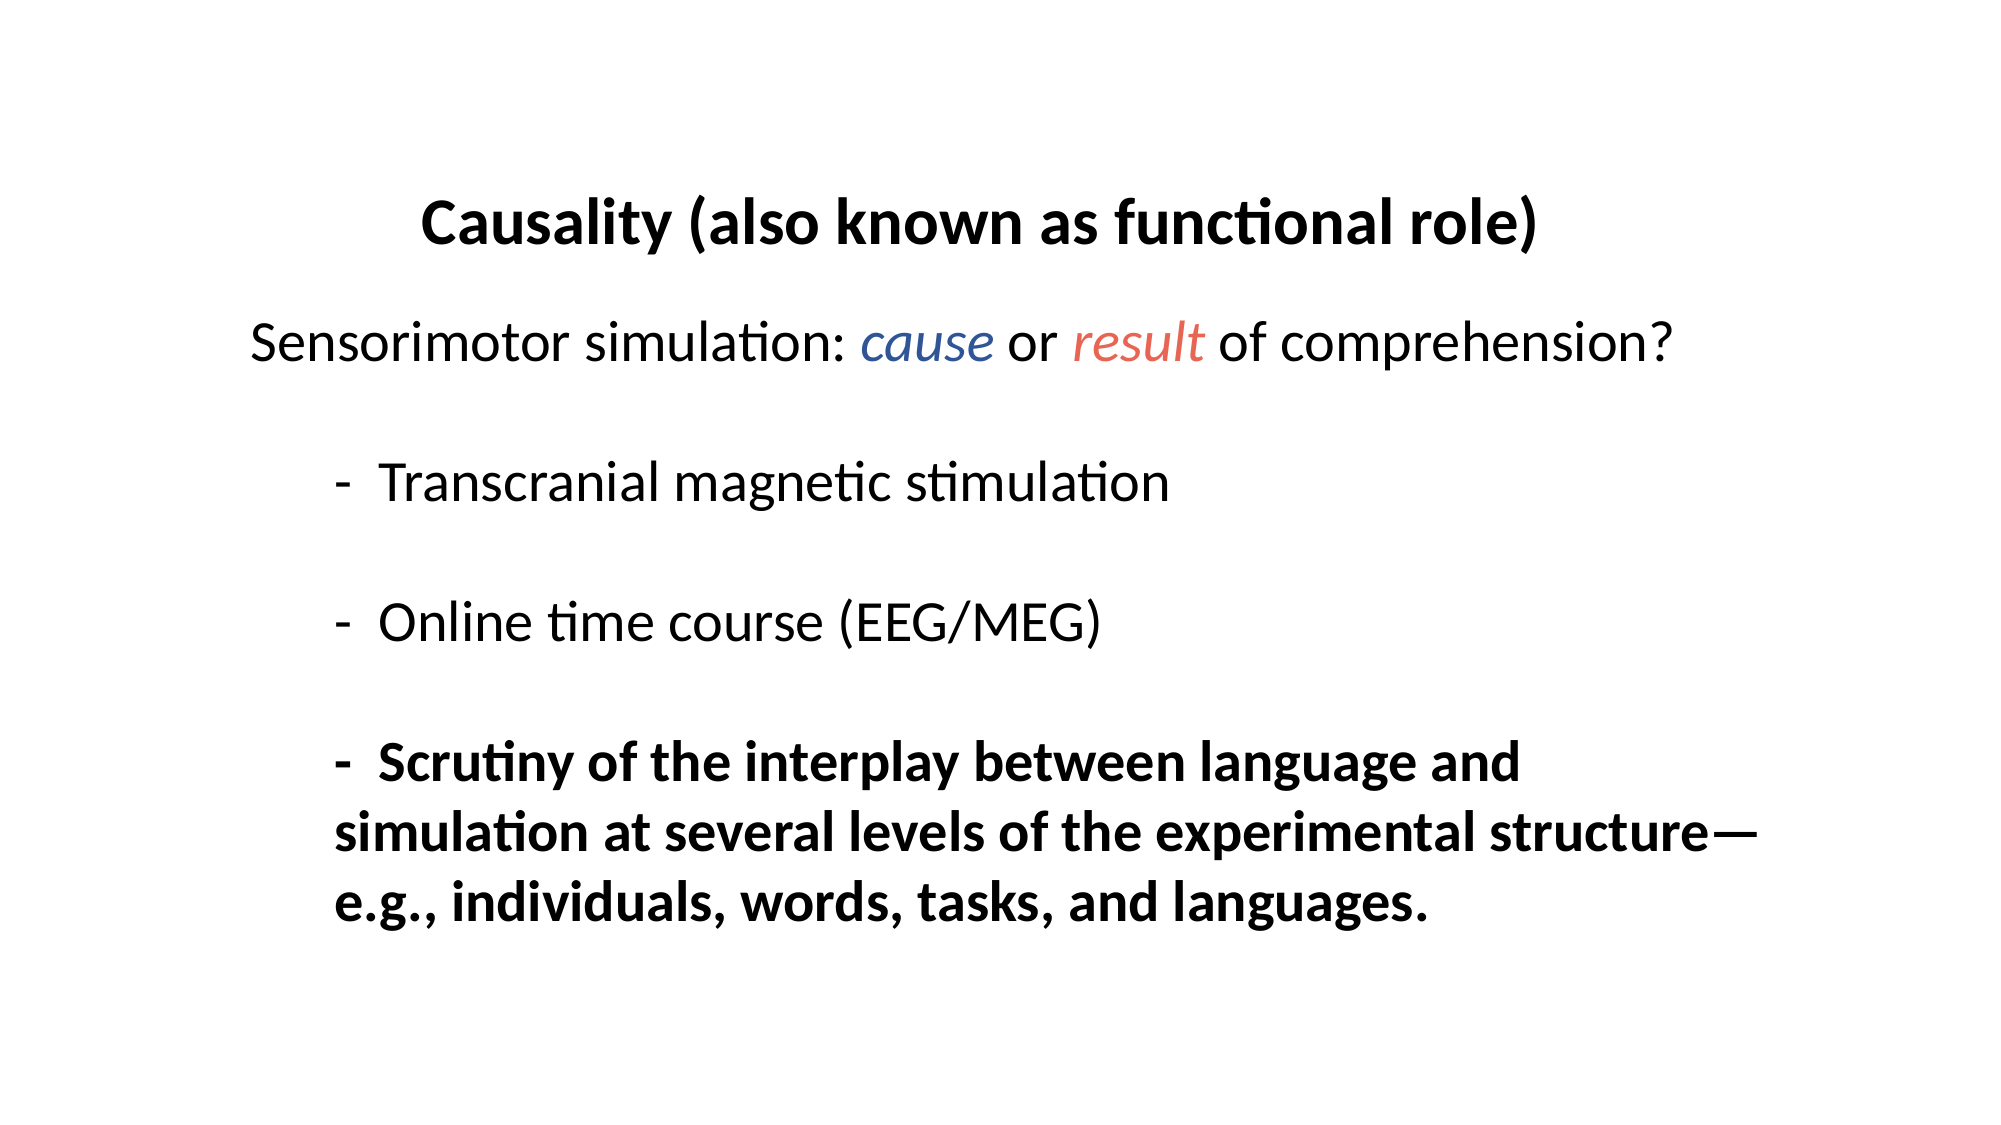

Causality (also known as functional role)

     Sensorimotor simulation: cause or result of comprehension?

	-  Transcranial magnetic stimulation

	-  Online time course (EEG/MEG)

	-  Scrutiny of the interplay between language and simulation at several levels of the experimental structure—e.g., individuals, words, tasks, and languages.